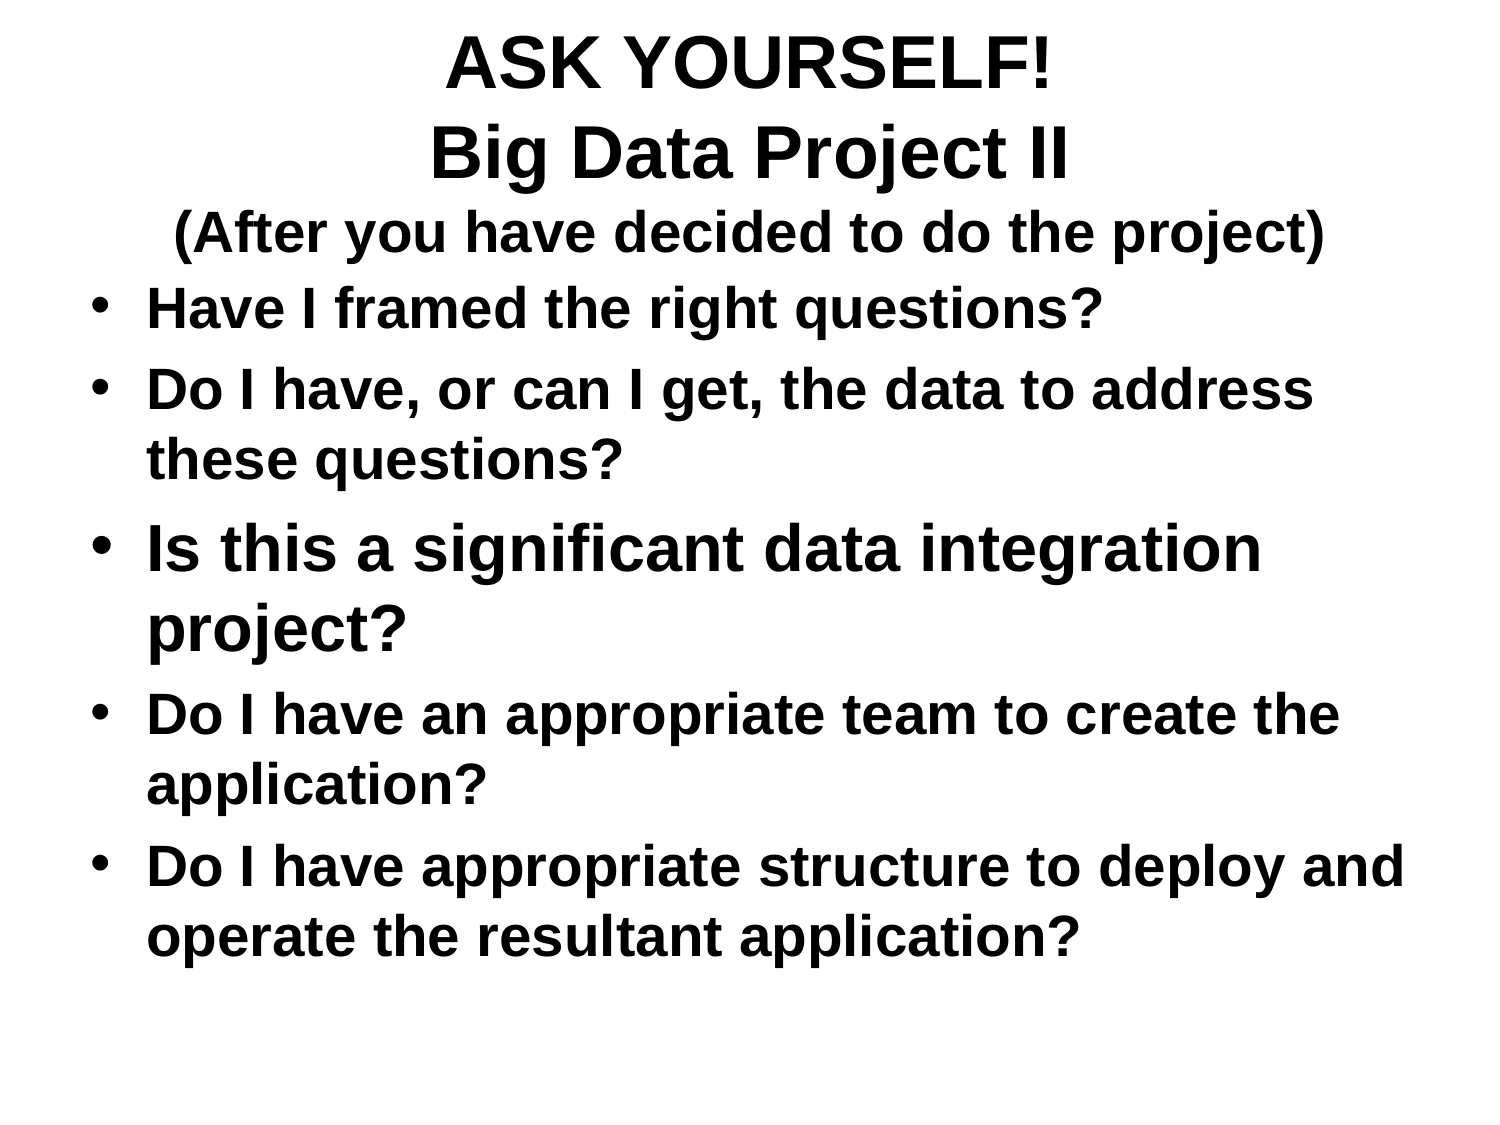

# ASK YOURSELF! Big Data Project II (After you have decided to do the project)
Have I framed the right questions?
Do I have, or can I get, the data to address these questions?
Is this a significant data integration project?
Do I have an appropriate team to create the application?
Do I have appropriate structure to deploy and operate the resultant application?